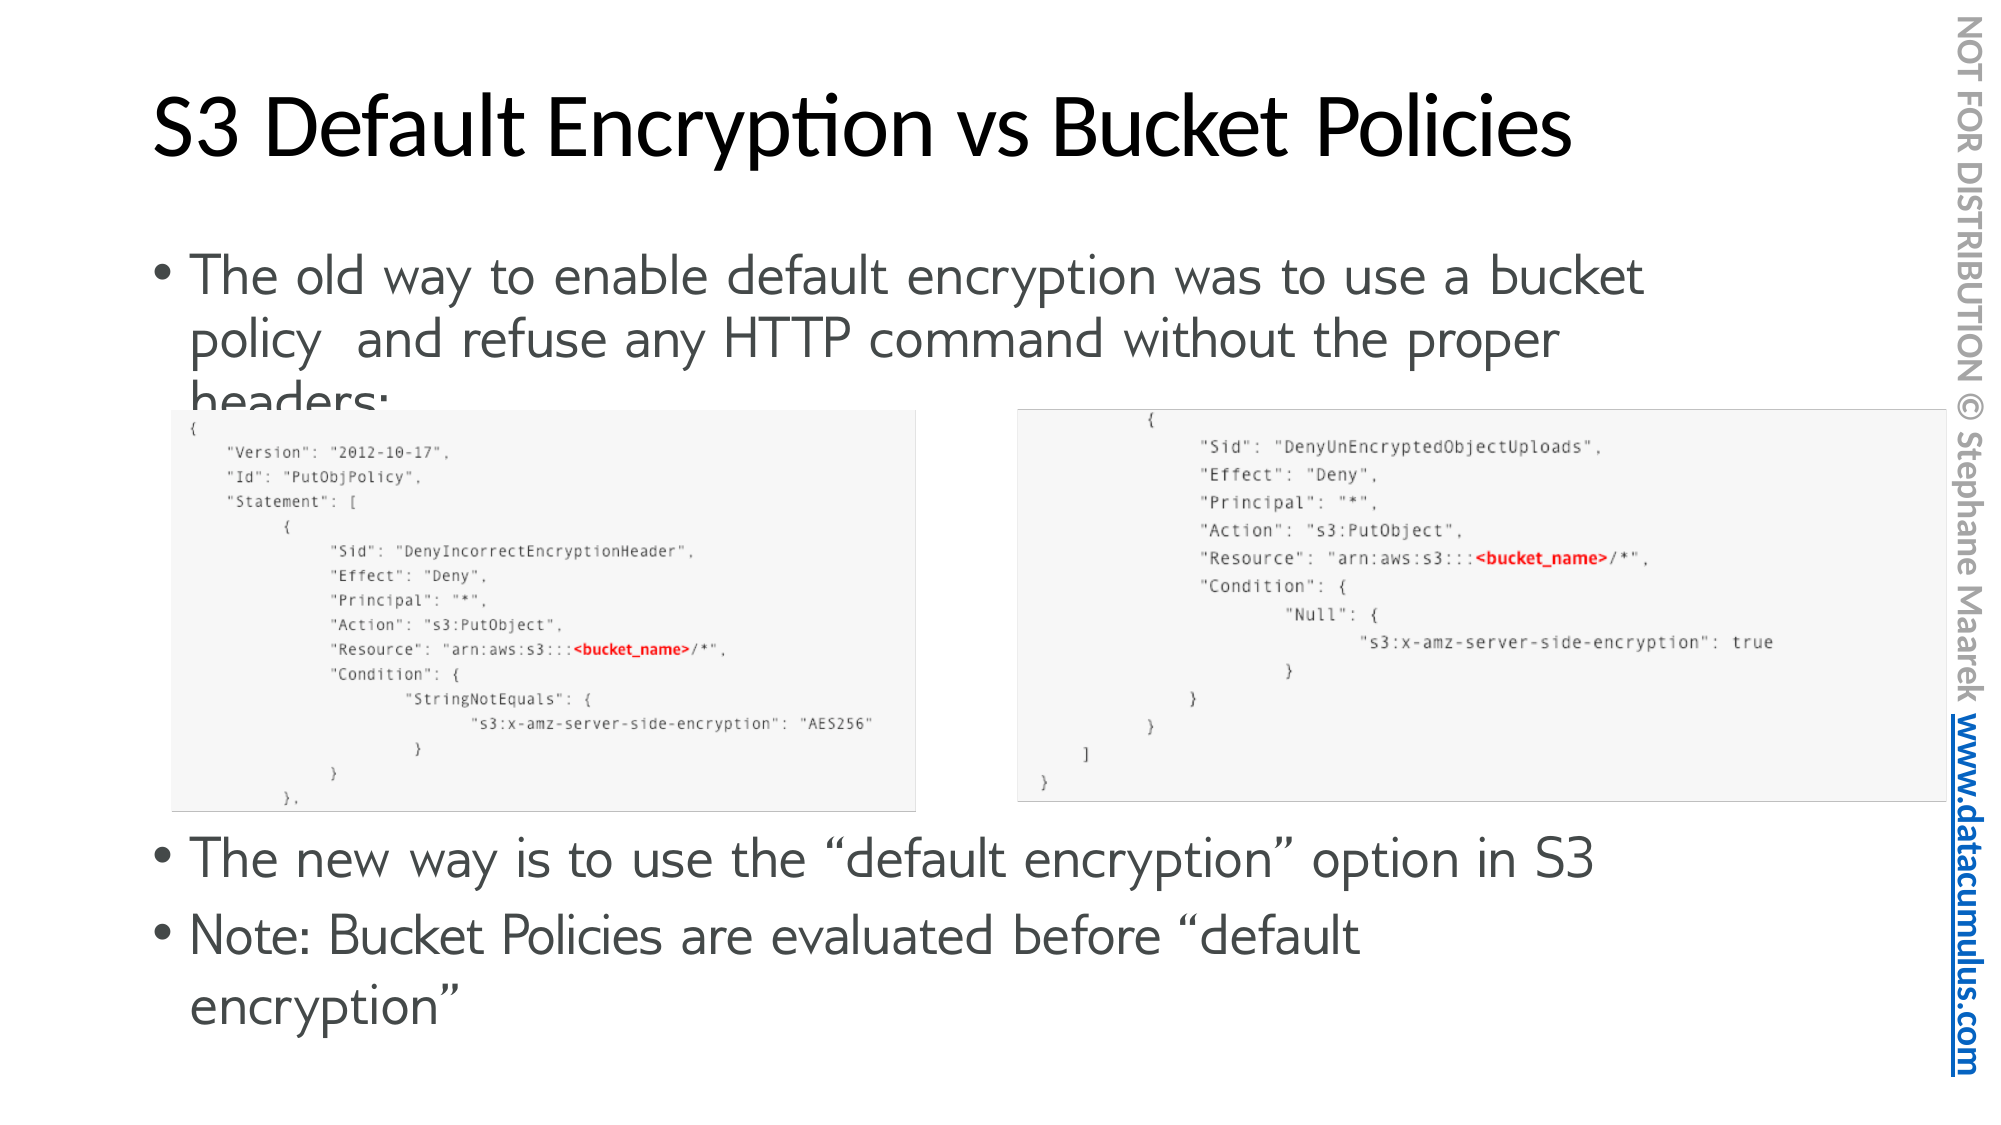

NOT FOR DISTRIBUTION © Stephane Maarek www.datacumulus.com
# S3 Default Encryption vs Bucket Policies
The old way to enable default encryption was to use a bucket policy  and refuse any HTTP command without the proper headers:

The new way is to use the “default encryption” option in S3
Note: Bucket Policies are evaluated before “default encryption”
© Stephane Maarek